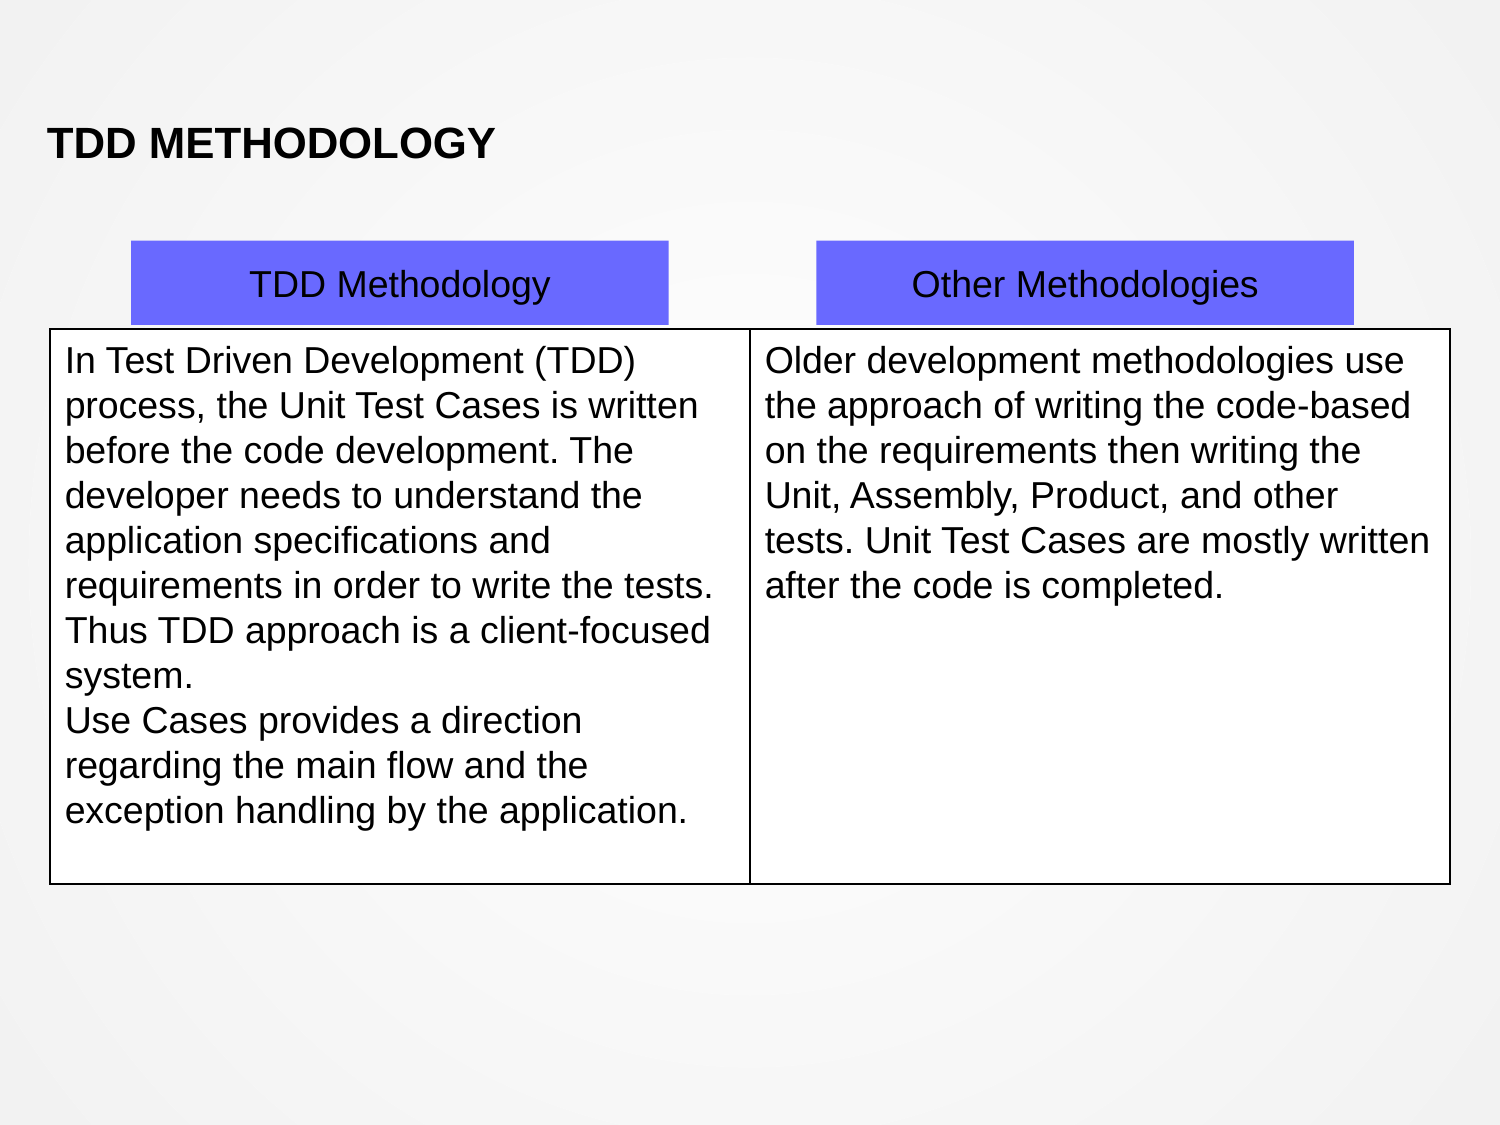

# TDD Methodology
TDD Methodology
Other Methodologies
In Test Driven Development (TDD) process, the Unit Test Cases is written before the code development. The developer needs to understand the application specifications and requirements in order to write the tests. Thus TDD approach is a client-focused system.
Use Cases provides a direction regarding the main flow and the exception handling by the application.

Older development methodologies use the approach of writing the code-based on the requirements then writing the Unit, Assembly, Product, and other tests. Unit Test Cases are mostly written after the code is completed.